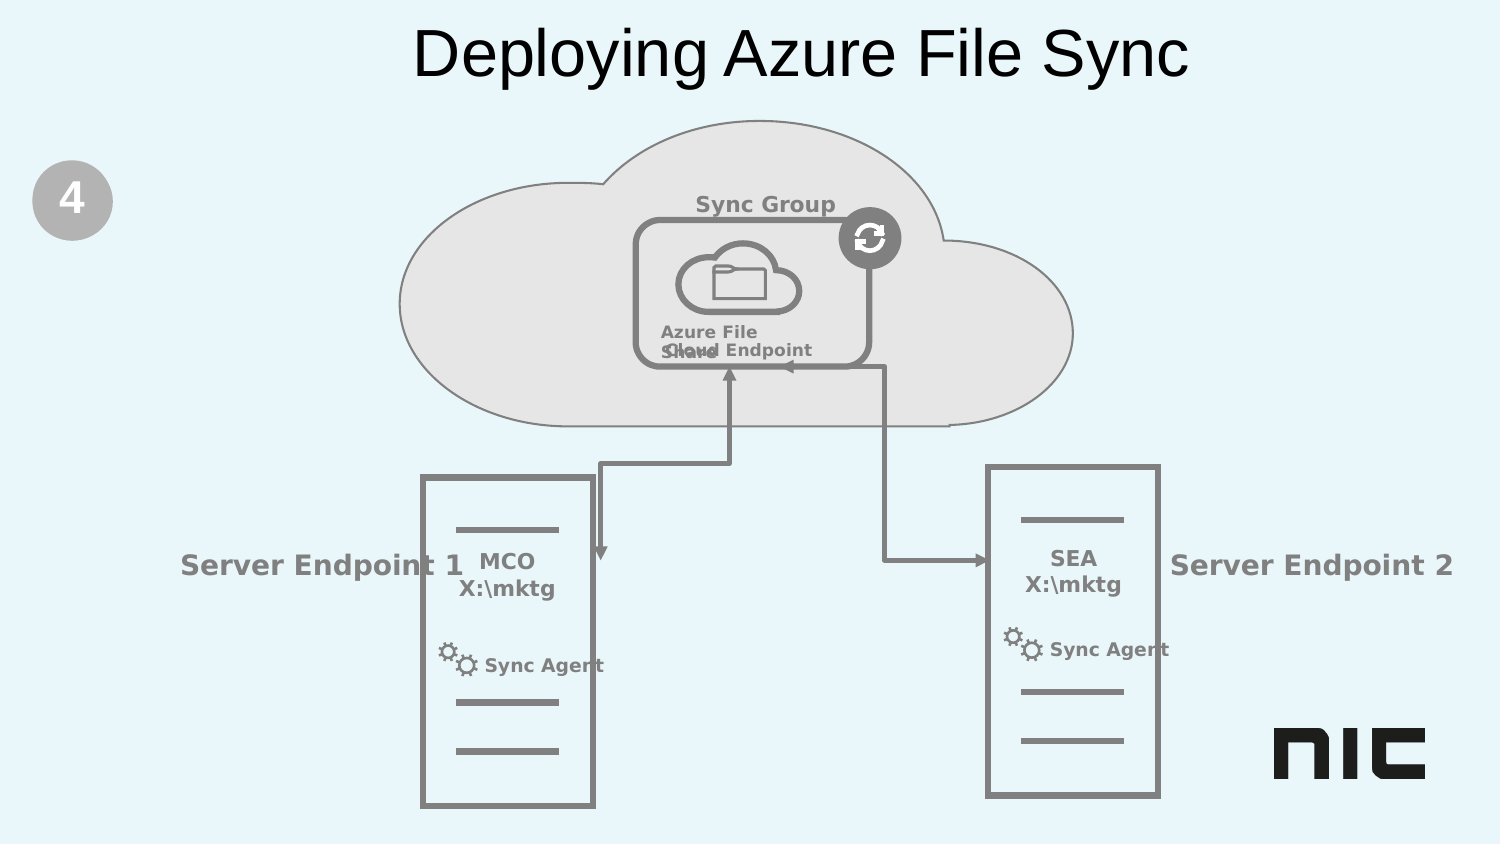

# Deploying Azure File Sync

4
3
2
1
Sync Group

Cloud Endpoint

Azure File Share

SEA
X:\mktg
Server Endpoint 1
Server Endpoint 2
MCO
X:\mktg

Sync Agent

Sync Agent